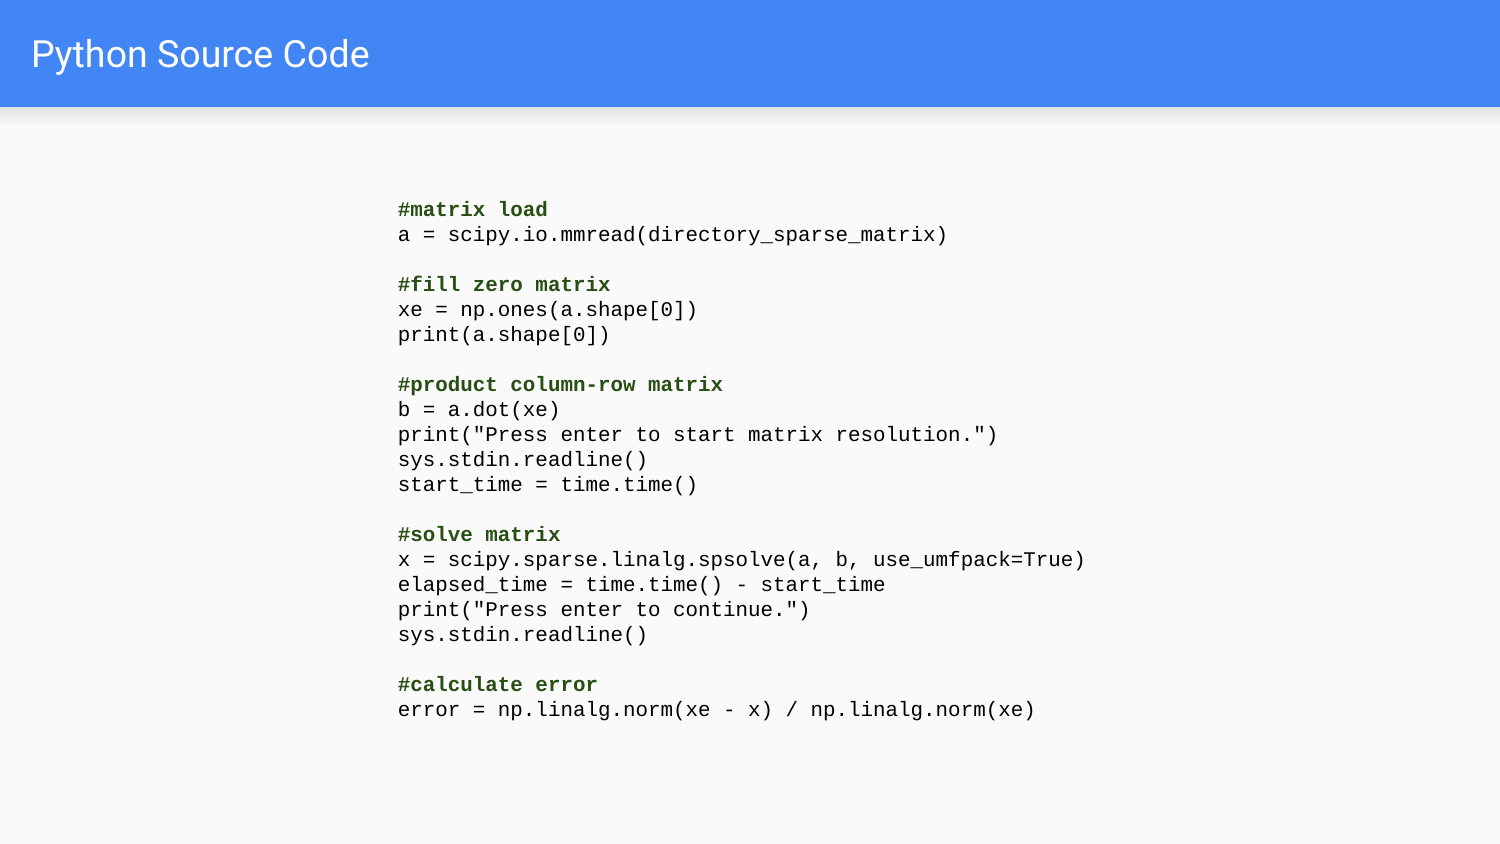

# Python Source Code
#matrix load
a = scipy.io.mmread(directory_sparse_matrix)

#fill zero matrix
xe = np.ones(a.shape[0])
print(a.shape[0])

#product column-row matrix
b = a.dot(xe)
print("Press enter to start matrix resolution.")
sys.stdin.readline()
start_time = time.time()

#solve matrix
x = scipy.sparse.linalg.spsolve(a, b, use_umfpack=True)
elapsed_time = time.time() - start_time
print("Press enter to continue.")
sys.stdin.readline()

#calculate error
error = np.linalg.norm(xe - x) / np.linalg.norm(xe)